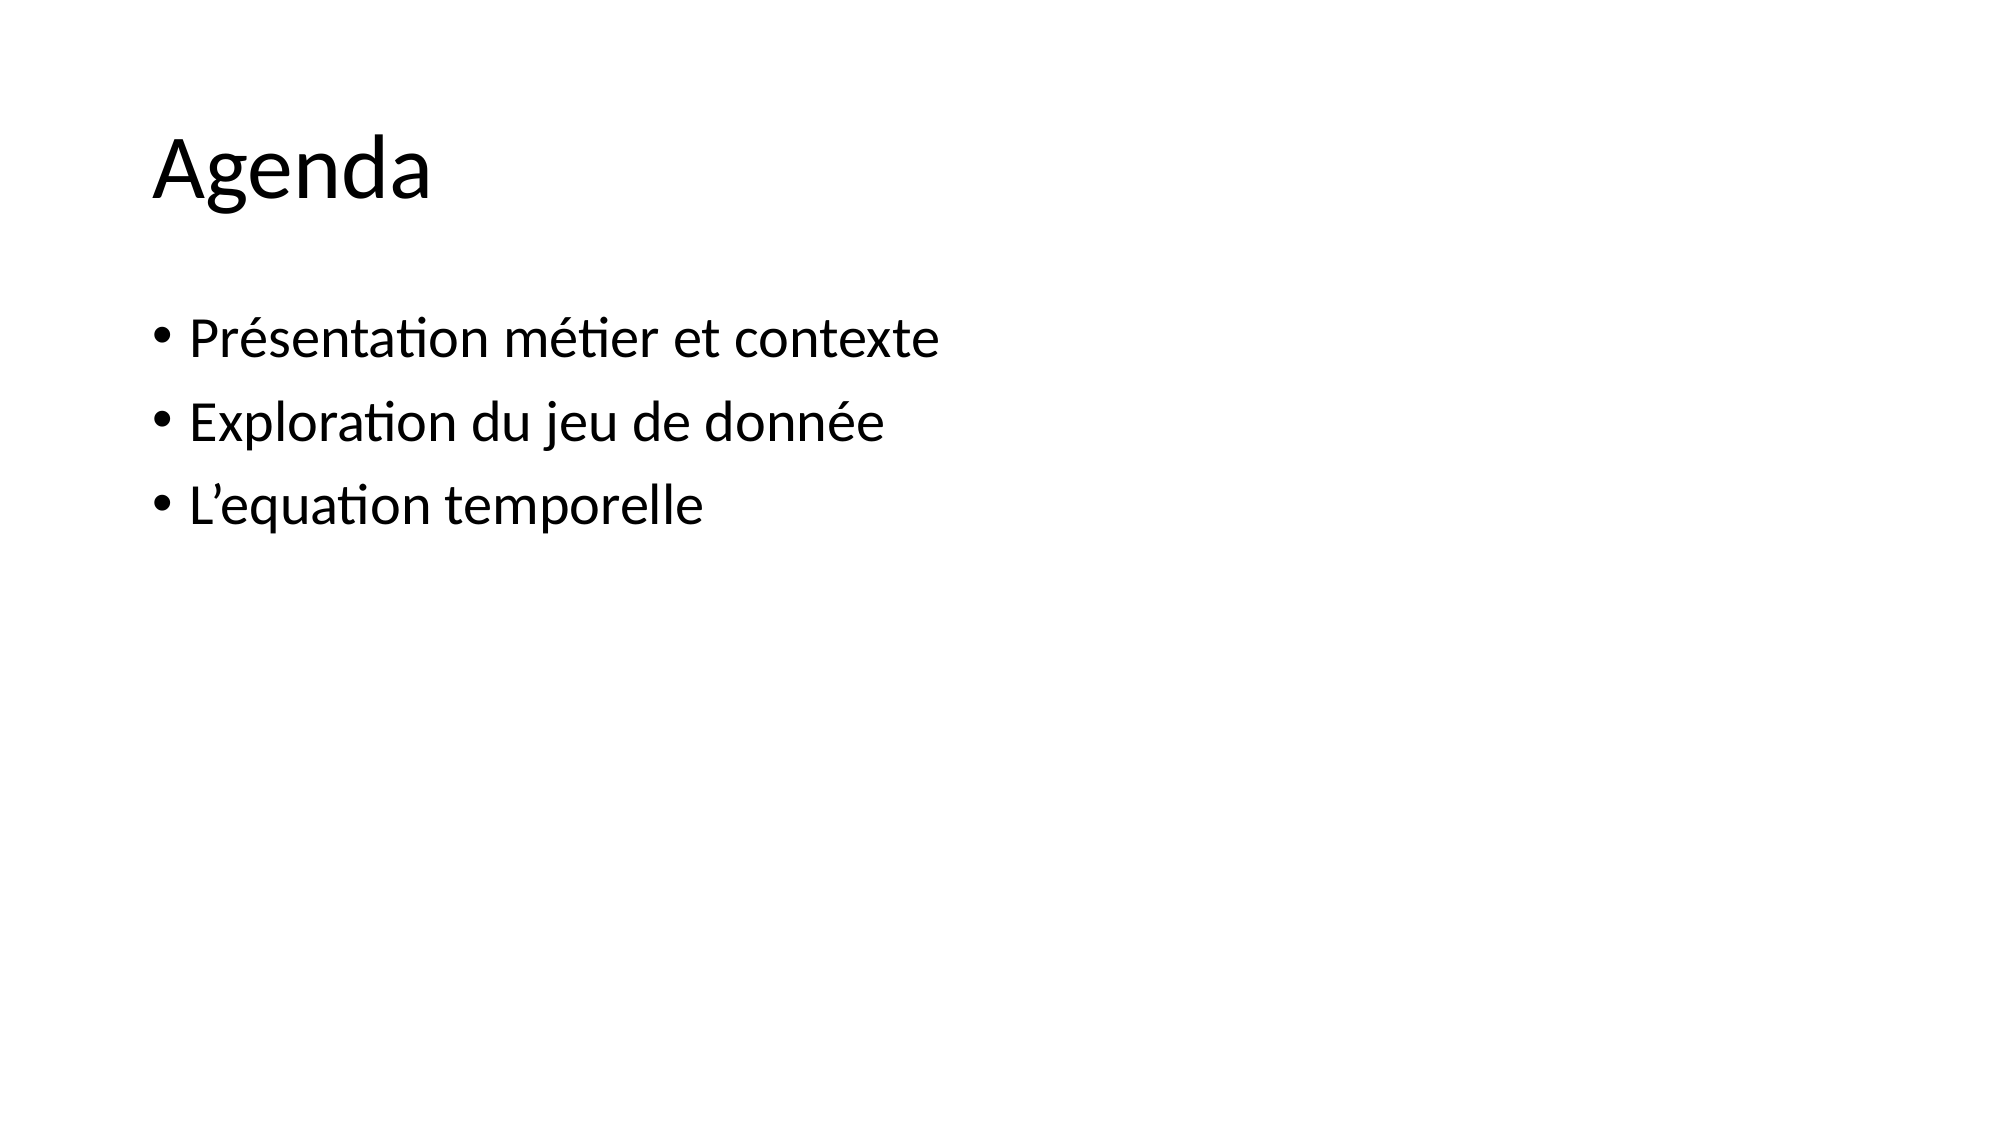

# Agenda
Présentation métier et contexte
Exploration du jeu de donnée
L’equation temporelle